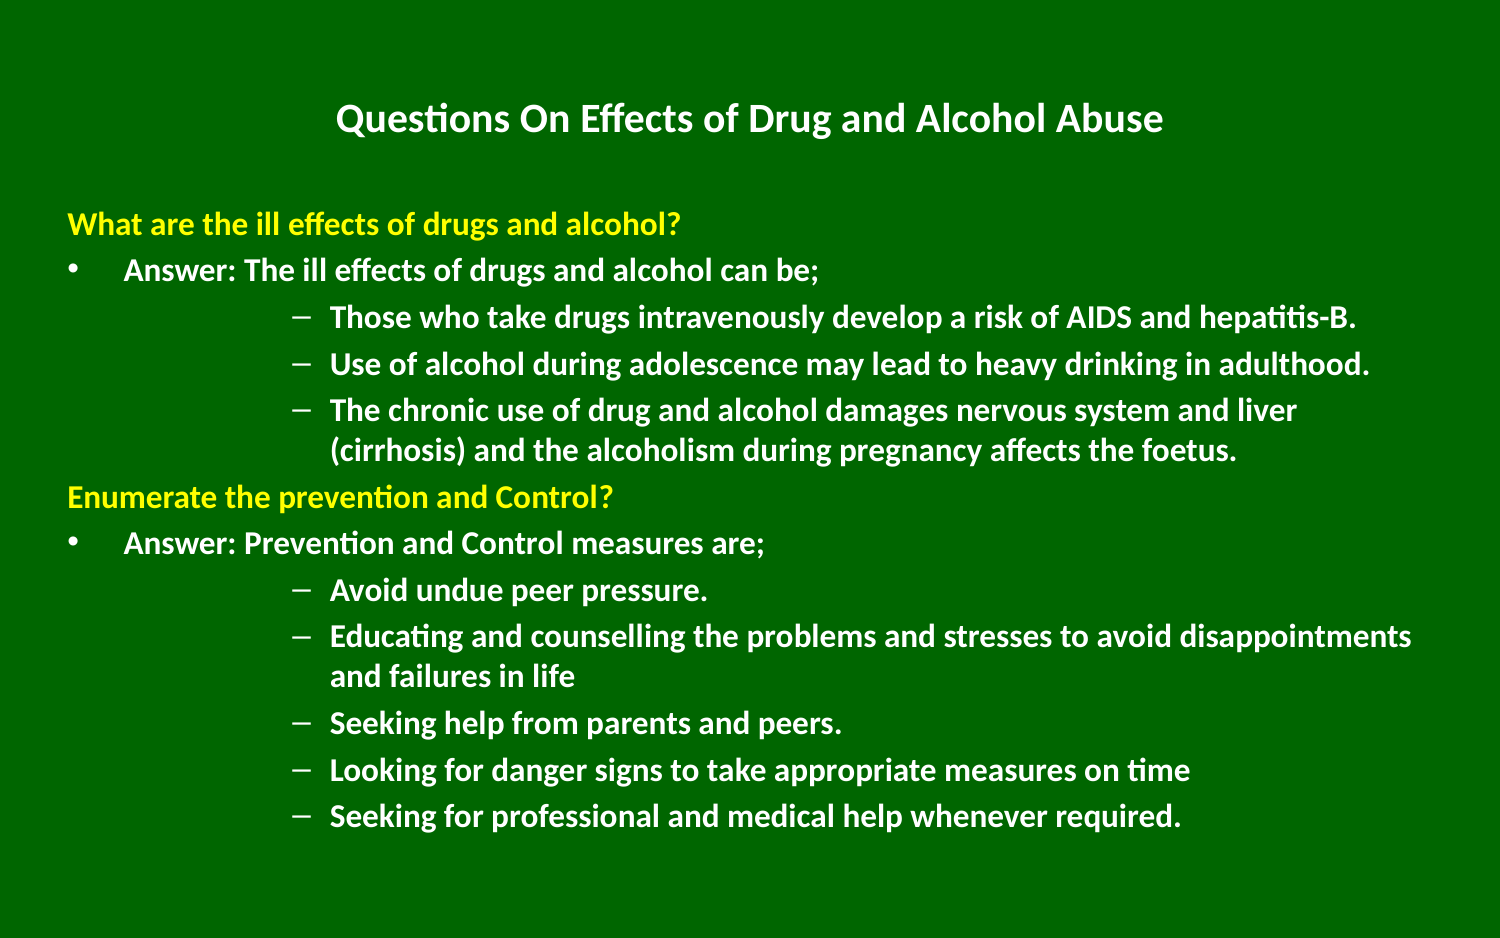

# Questions On Effects of Drug and Alcohol Abuse
What are the ill effects of drugs and alcohol?
Answer: The ill effects of drugs and alcohol can be;
Those who take drugs intravenously develop a risk of AIDS and hepatitis-B.
Use of alcohol during adolescence may lead to heavy drinking in adulthood.
The chronic use of drug and alcohol damages nervous system and liver (cirrhosis) and the alcoholism during pregnancy affects the foetus.
Enumerate the prevention and Control?
Answer: Prevention and Control measures are;
Avoid undue peer pressure.
Educating and counselling the problems and stresses to avoid disappointments and failures in life
Seeking help from parents and peers.
Looking for danger signs to take appropriate measures on time
Seeking for professional and medical help whenever required.